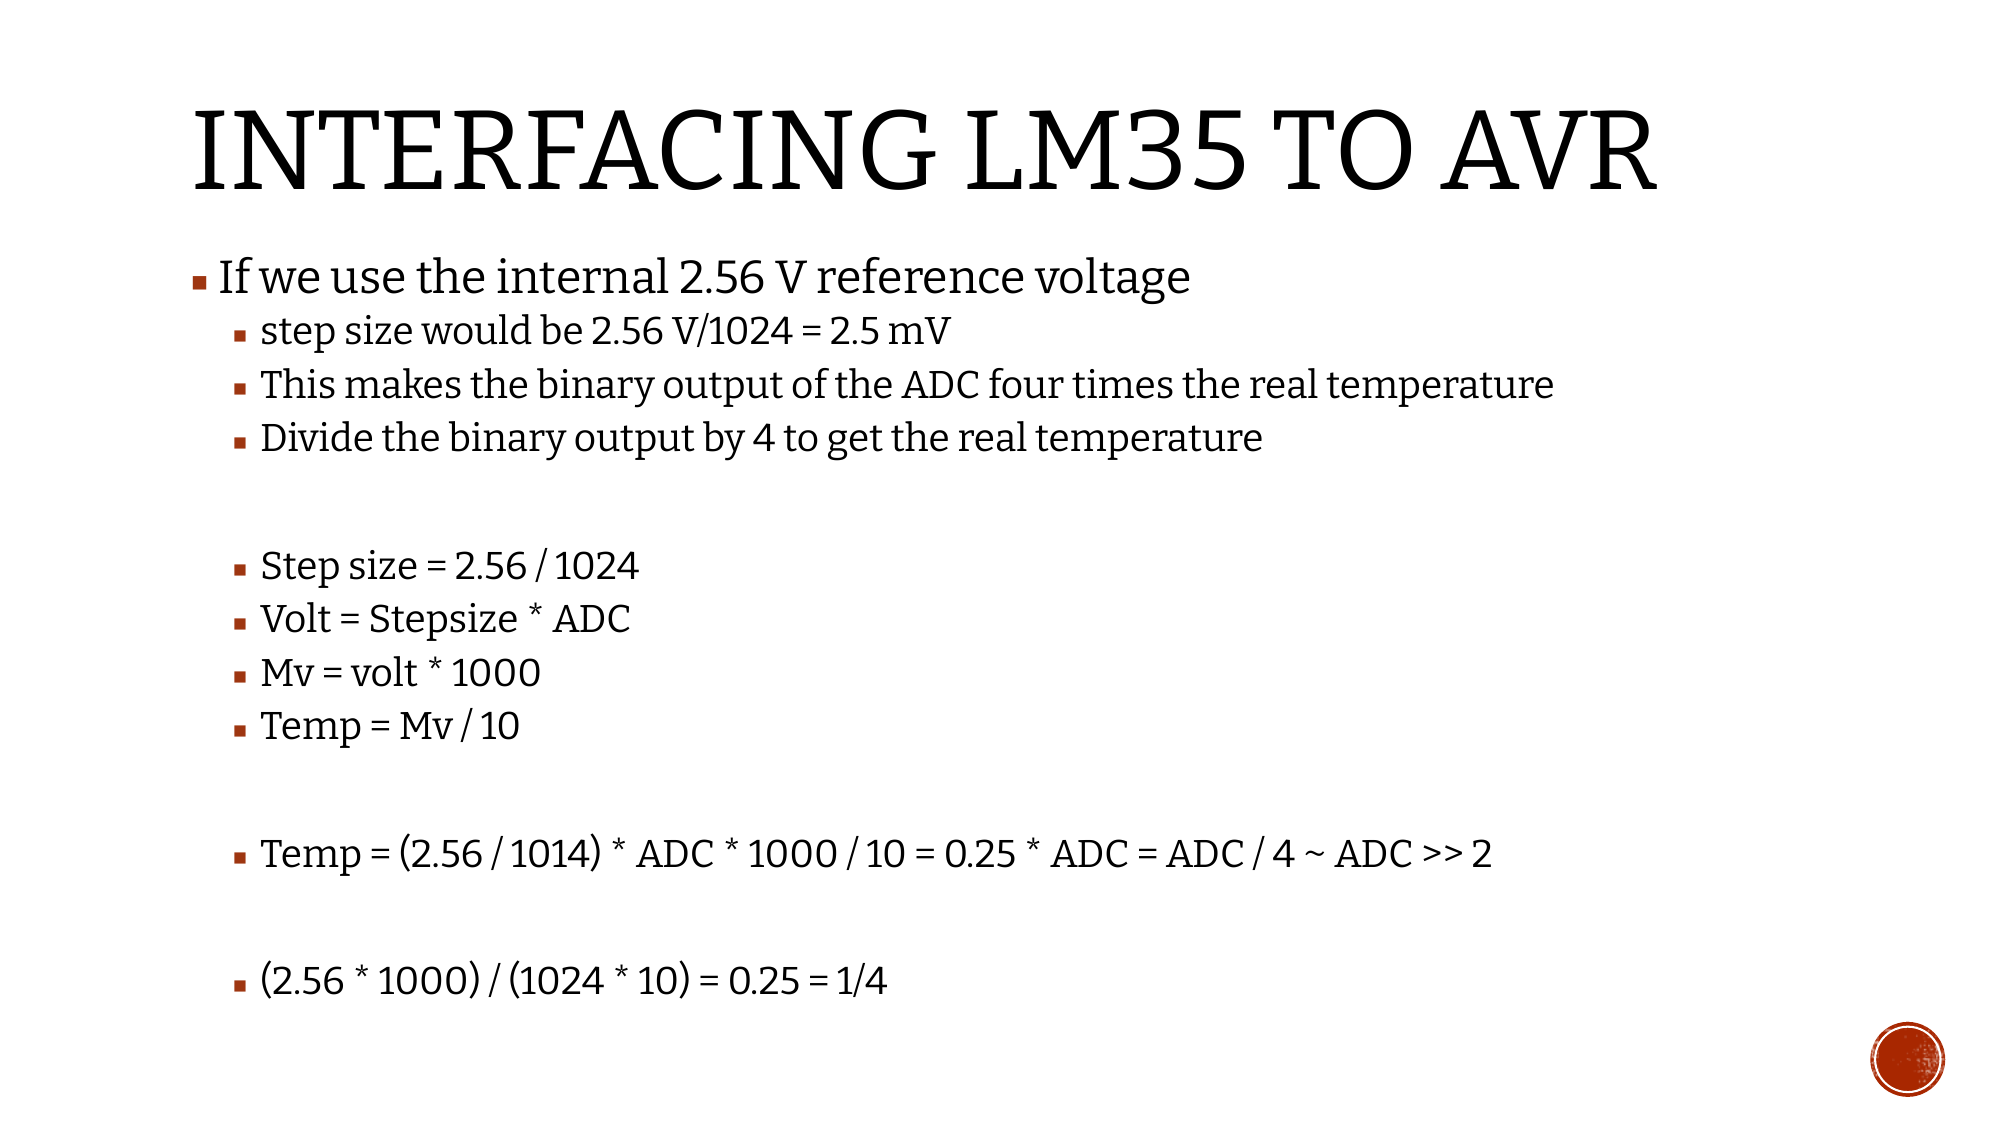

# INTERFACING LM35 TO AVR
If we use the internal 2.56 V reference voltage
step size would be 2.56 V/1024 = 2.5 mV
This makes the binary output of the ADC four times the real temperature
Divide the binary output by 4 to get the real temperature

Step size = 2.56 / 1024
Volt = Stepsize * ADC
Mv = volt * 1000
Temp = Mv / 10

Temp = (2.56 / 1014) * ADC * 1000 / 10 = 0.25 * ADC = ADC / 4 ~ ADC >> 2

(2.56 * 1000) / (1024 * 10) = 0.25 = 1/4